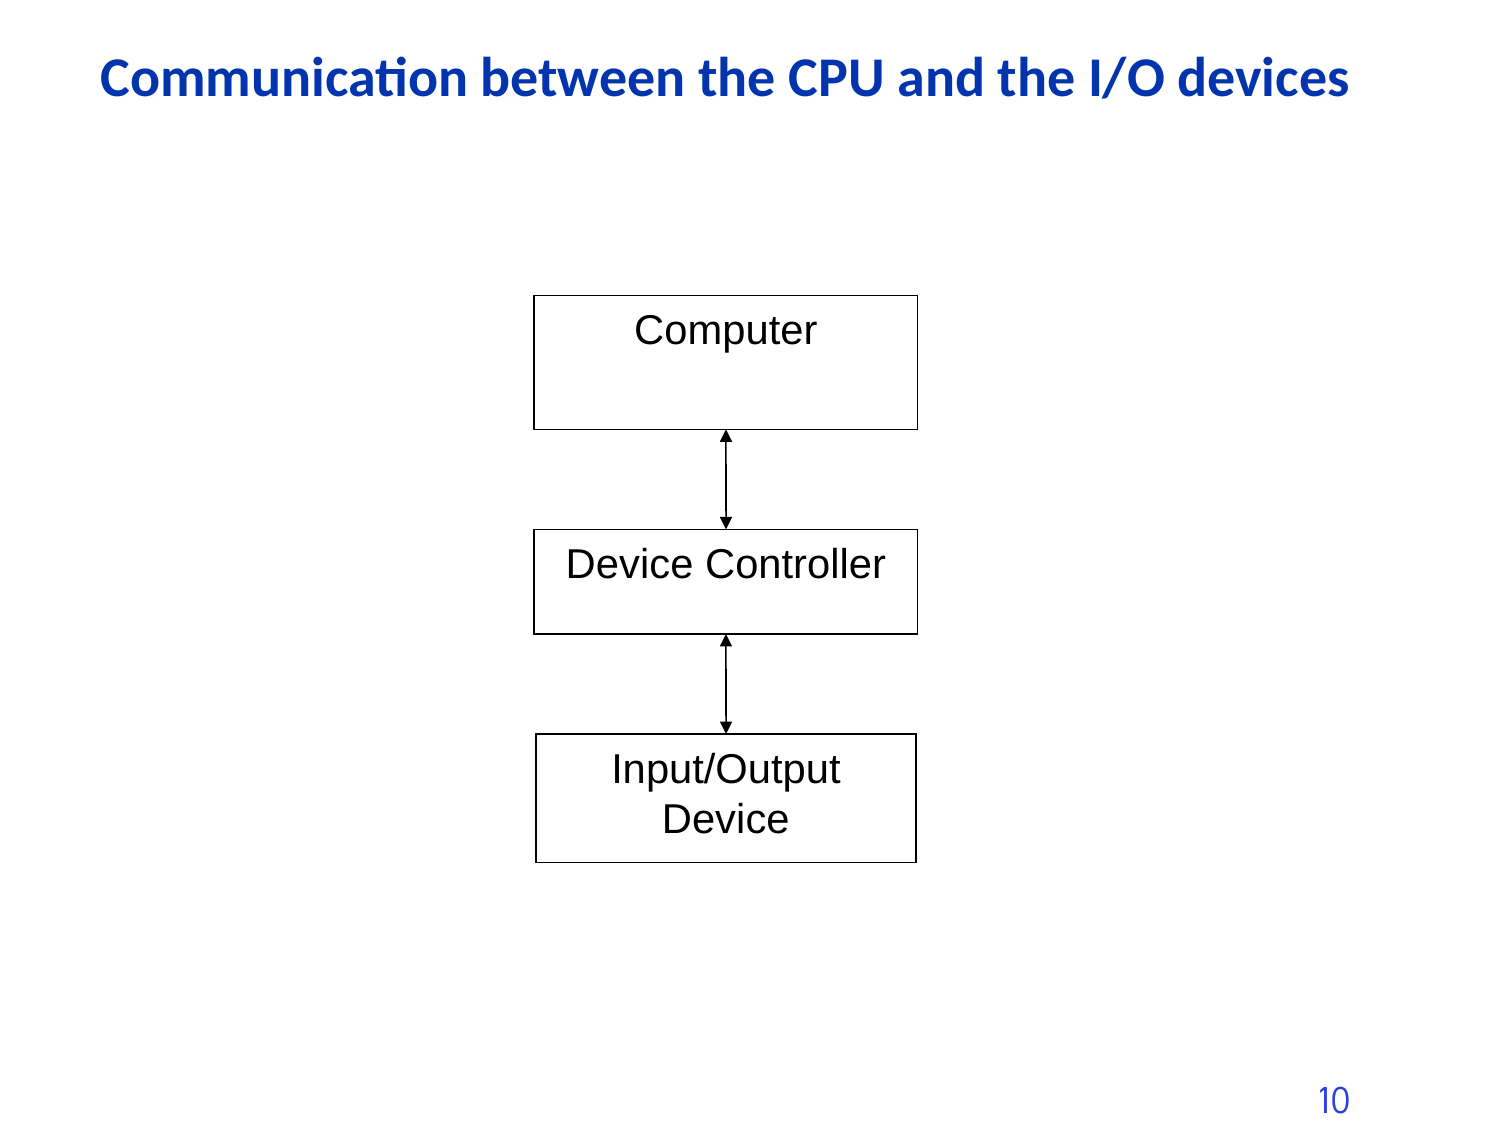

# Communication between the CPU and the I/O devices

Computer

Device Controller

Input/Output Device